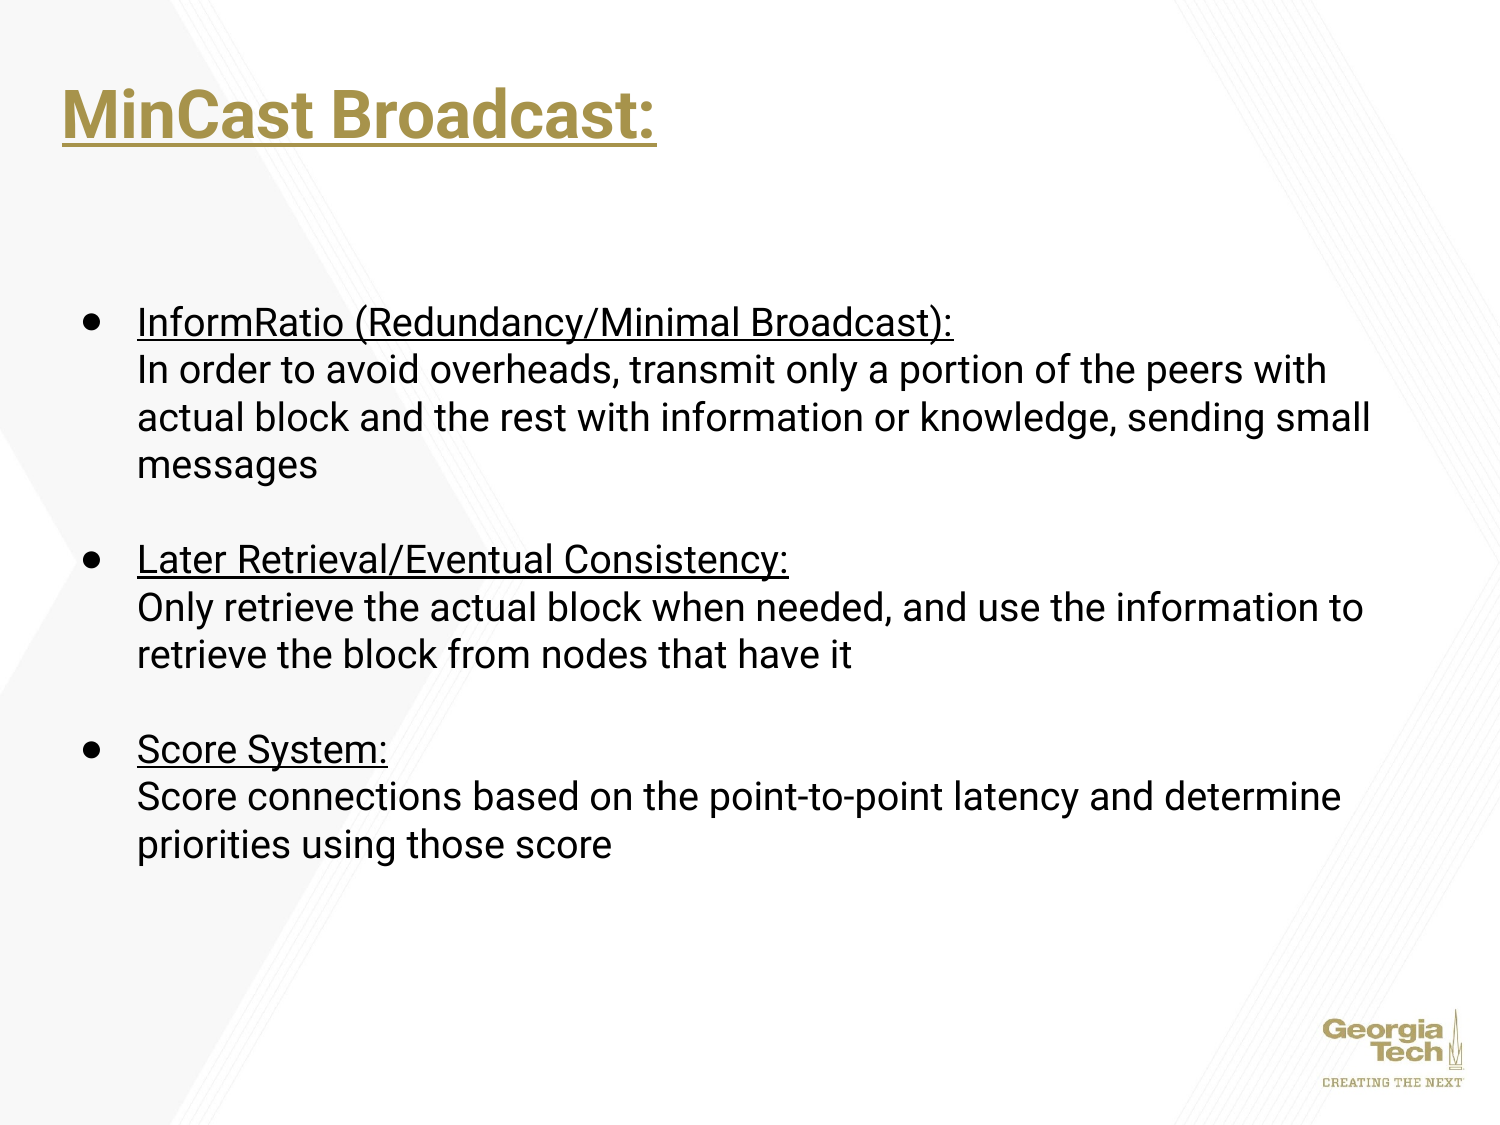

# MinCast Broadcast:
InformRatio (Redundancy/Minimal Broadcast):
In order to avoid overheads, transmit only a portion of the peers with actual block and the rest with information or knowledge, sending small messages

Later Retrieval/Eventual Consistency:
Only retrieve the actual block when needed, and use the information to retrieve the block from nodes that have it

Score System:
Score connections based on the point-to-point latency and determine priorities using those score